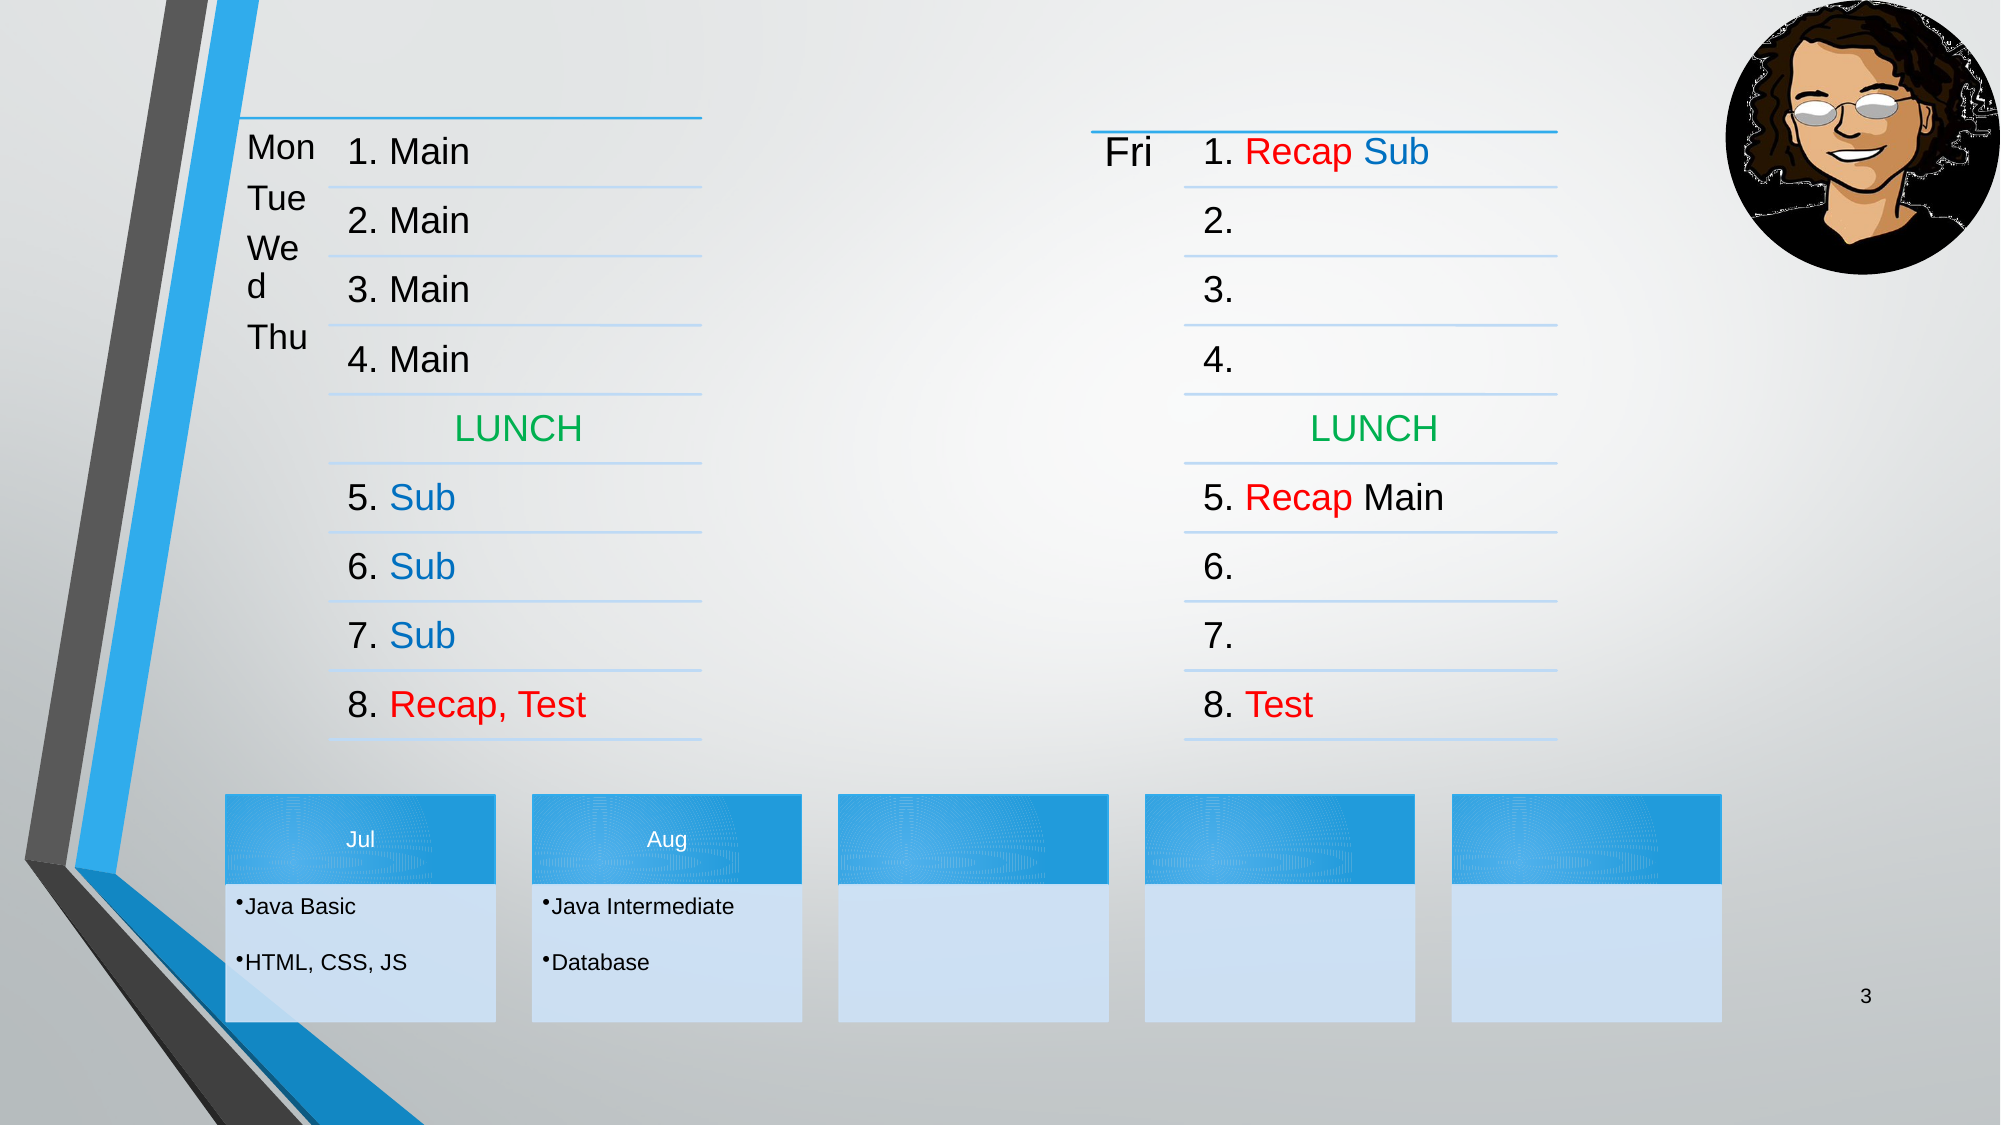

Mon
Tue
Wed
Thu

1. Main
2. Main
3. Main
4. Main
LUNCH
5. Sub
6. Sub
7. Sub
8. Recap, Test
Fri
1. Recap Sub
2.
3.
4.
LUNCH
5. Recap Main
6.
7.
8. Test
Jul
Java Basic

HTML, CSS, JS
Aug
Java Intermediate

Database

3